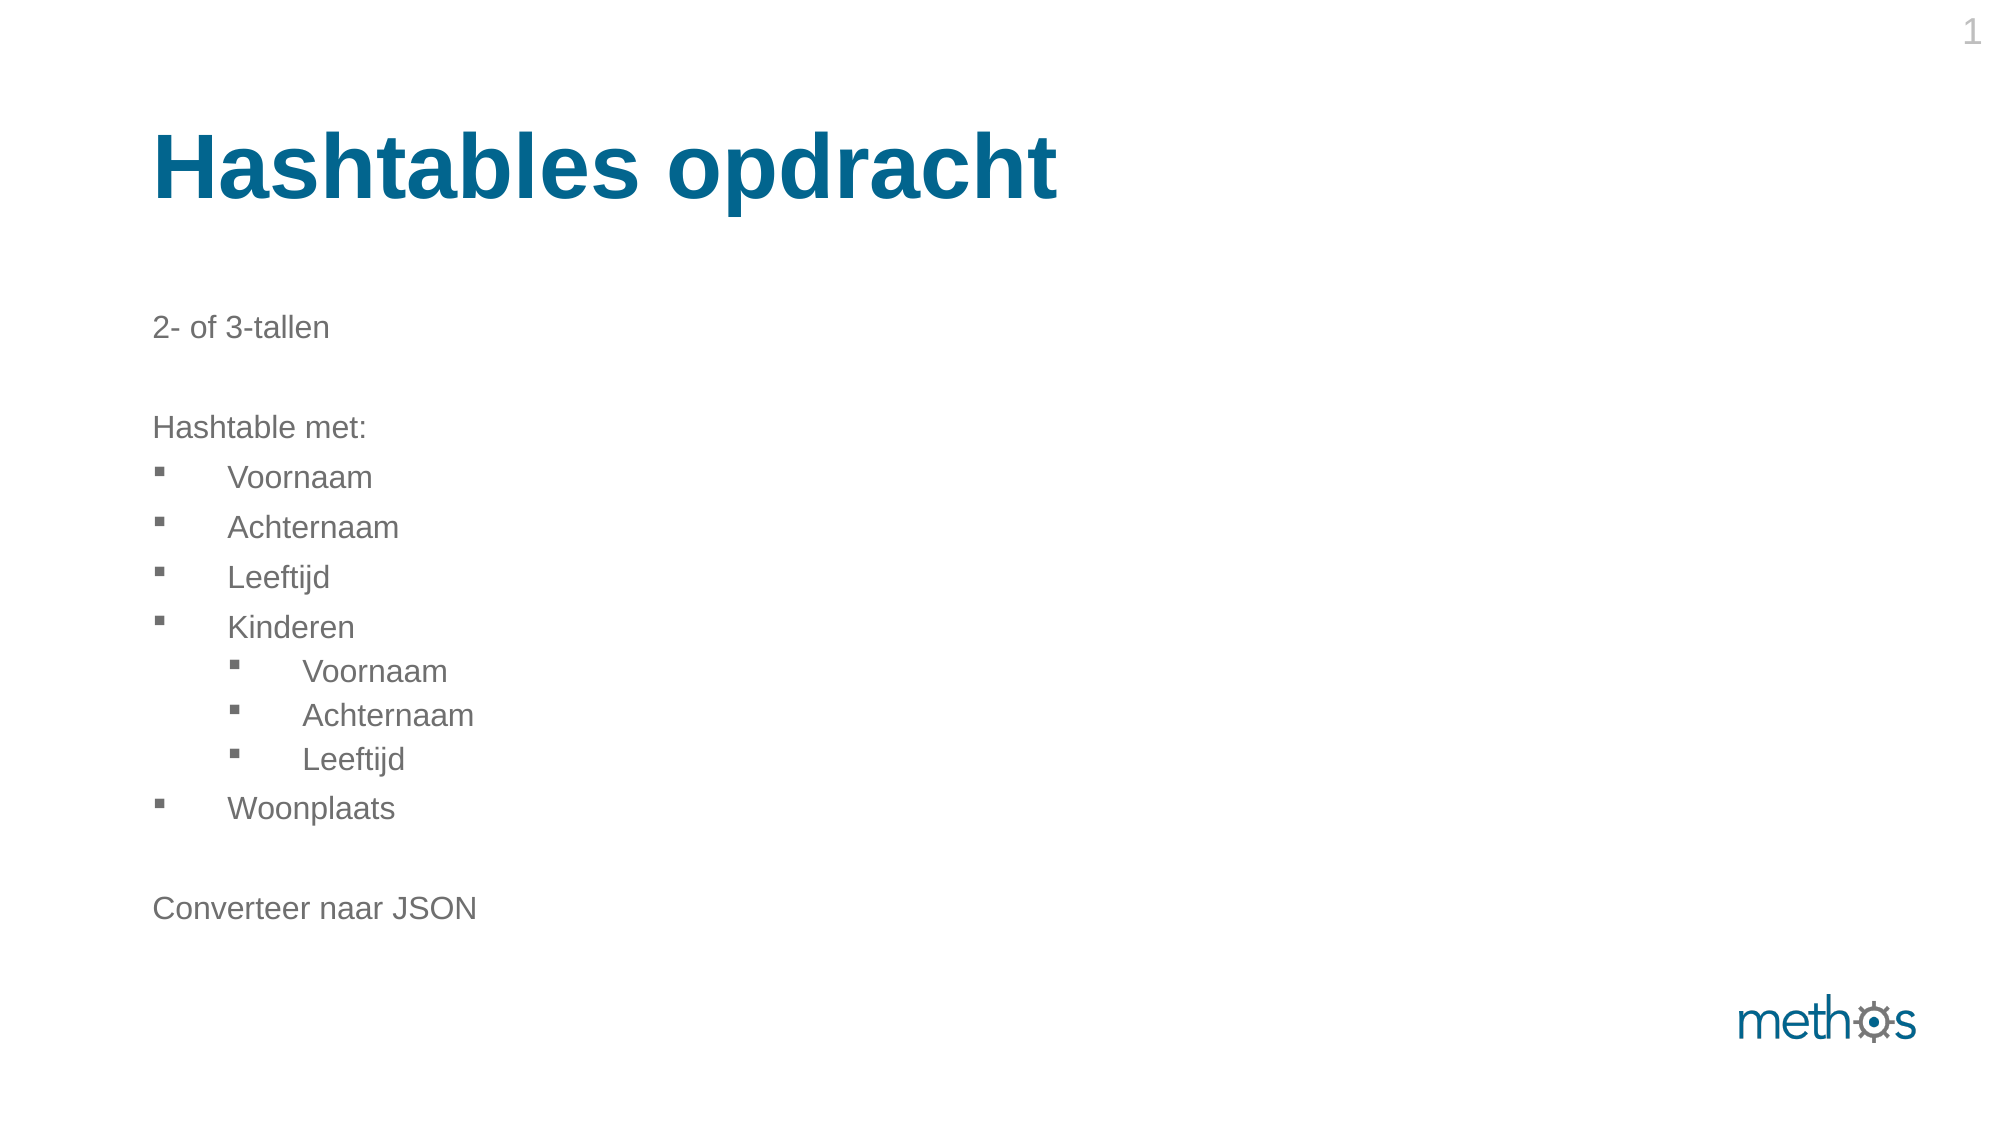

1
# Hashtables opdracht
2- of 3-tallen

Hashtable met:
Voornaam
Achternaam
Leeftijd
Kinderen
Voornaam
Achternaam
Leeftijd
Woonplaats

Converteer naar JSON